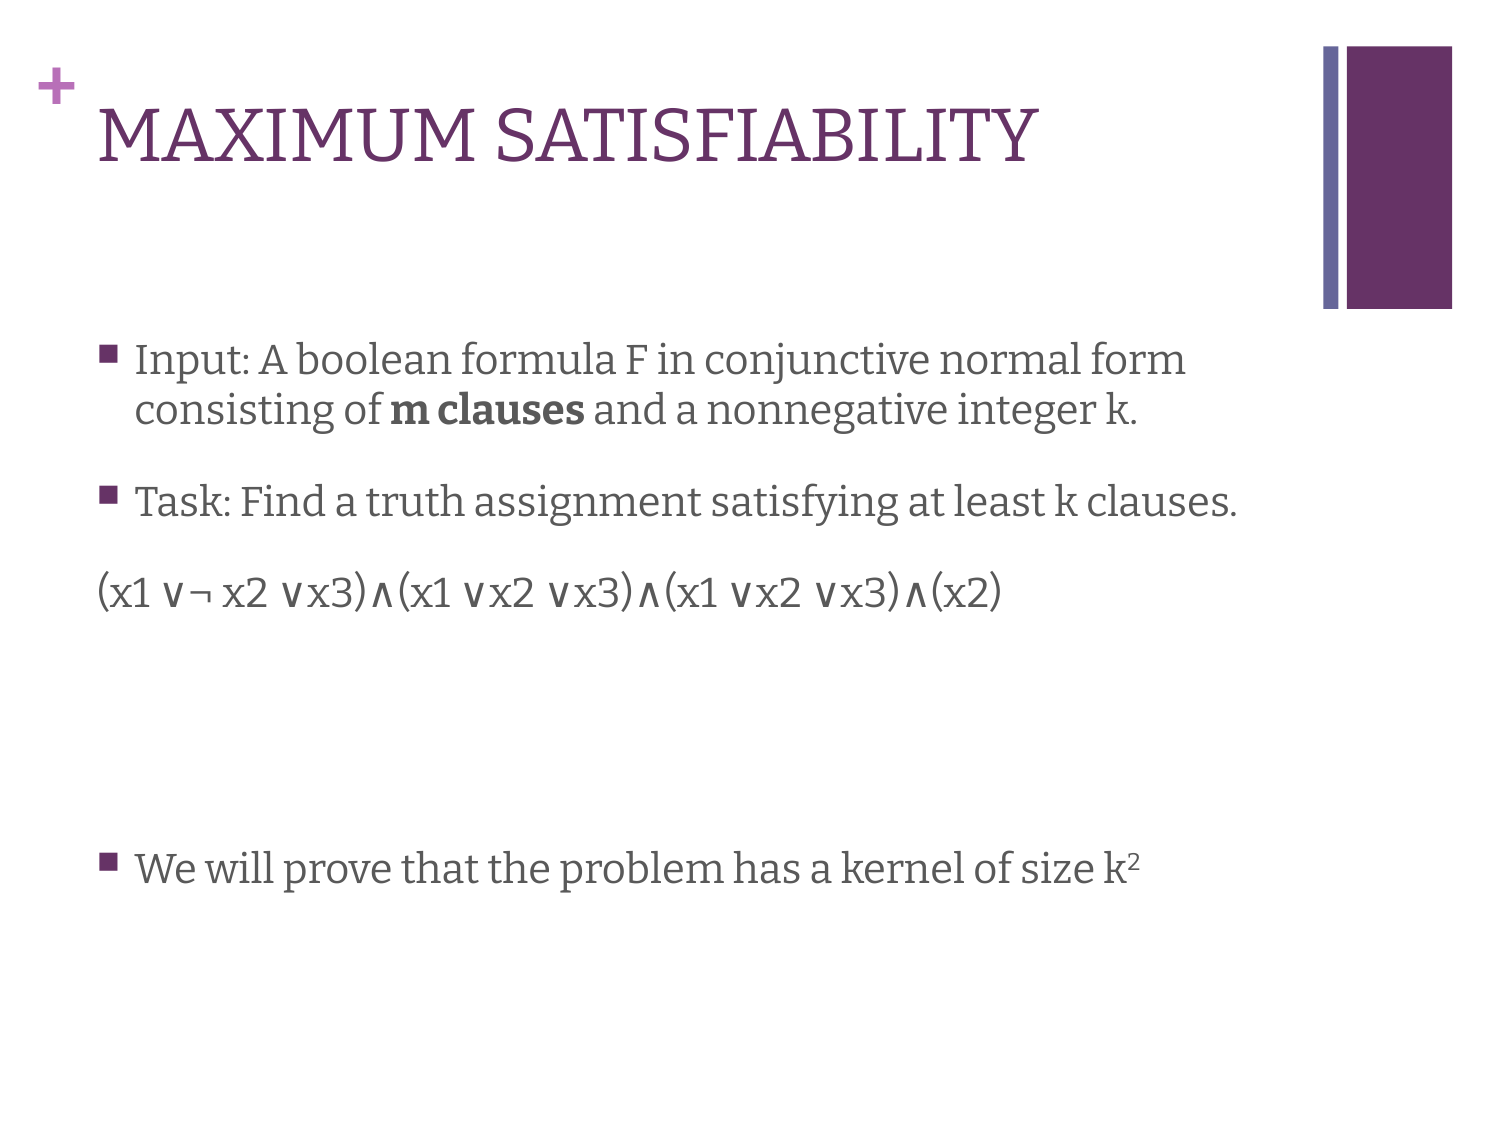

# MAXIMUM SATISFIABILITY
Input: A boolean formula F in conjunctive normal form consisting of m clauses and a nonnegative integer k.
Task: Find a truth assignment satisfying at least k clauses.
(x1 ∨¬ x2 ∨x3)∧(x1 ∨x2 ∨x3)∧(x1 ∨x2 ∨x3)∧(x2)

We will prove that the problem has a kernel of size k2